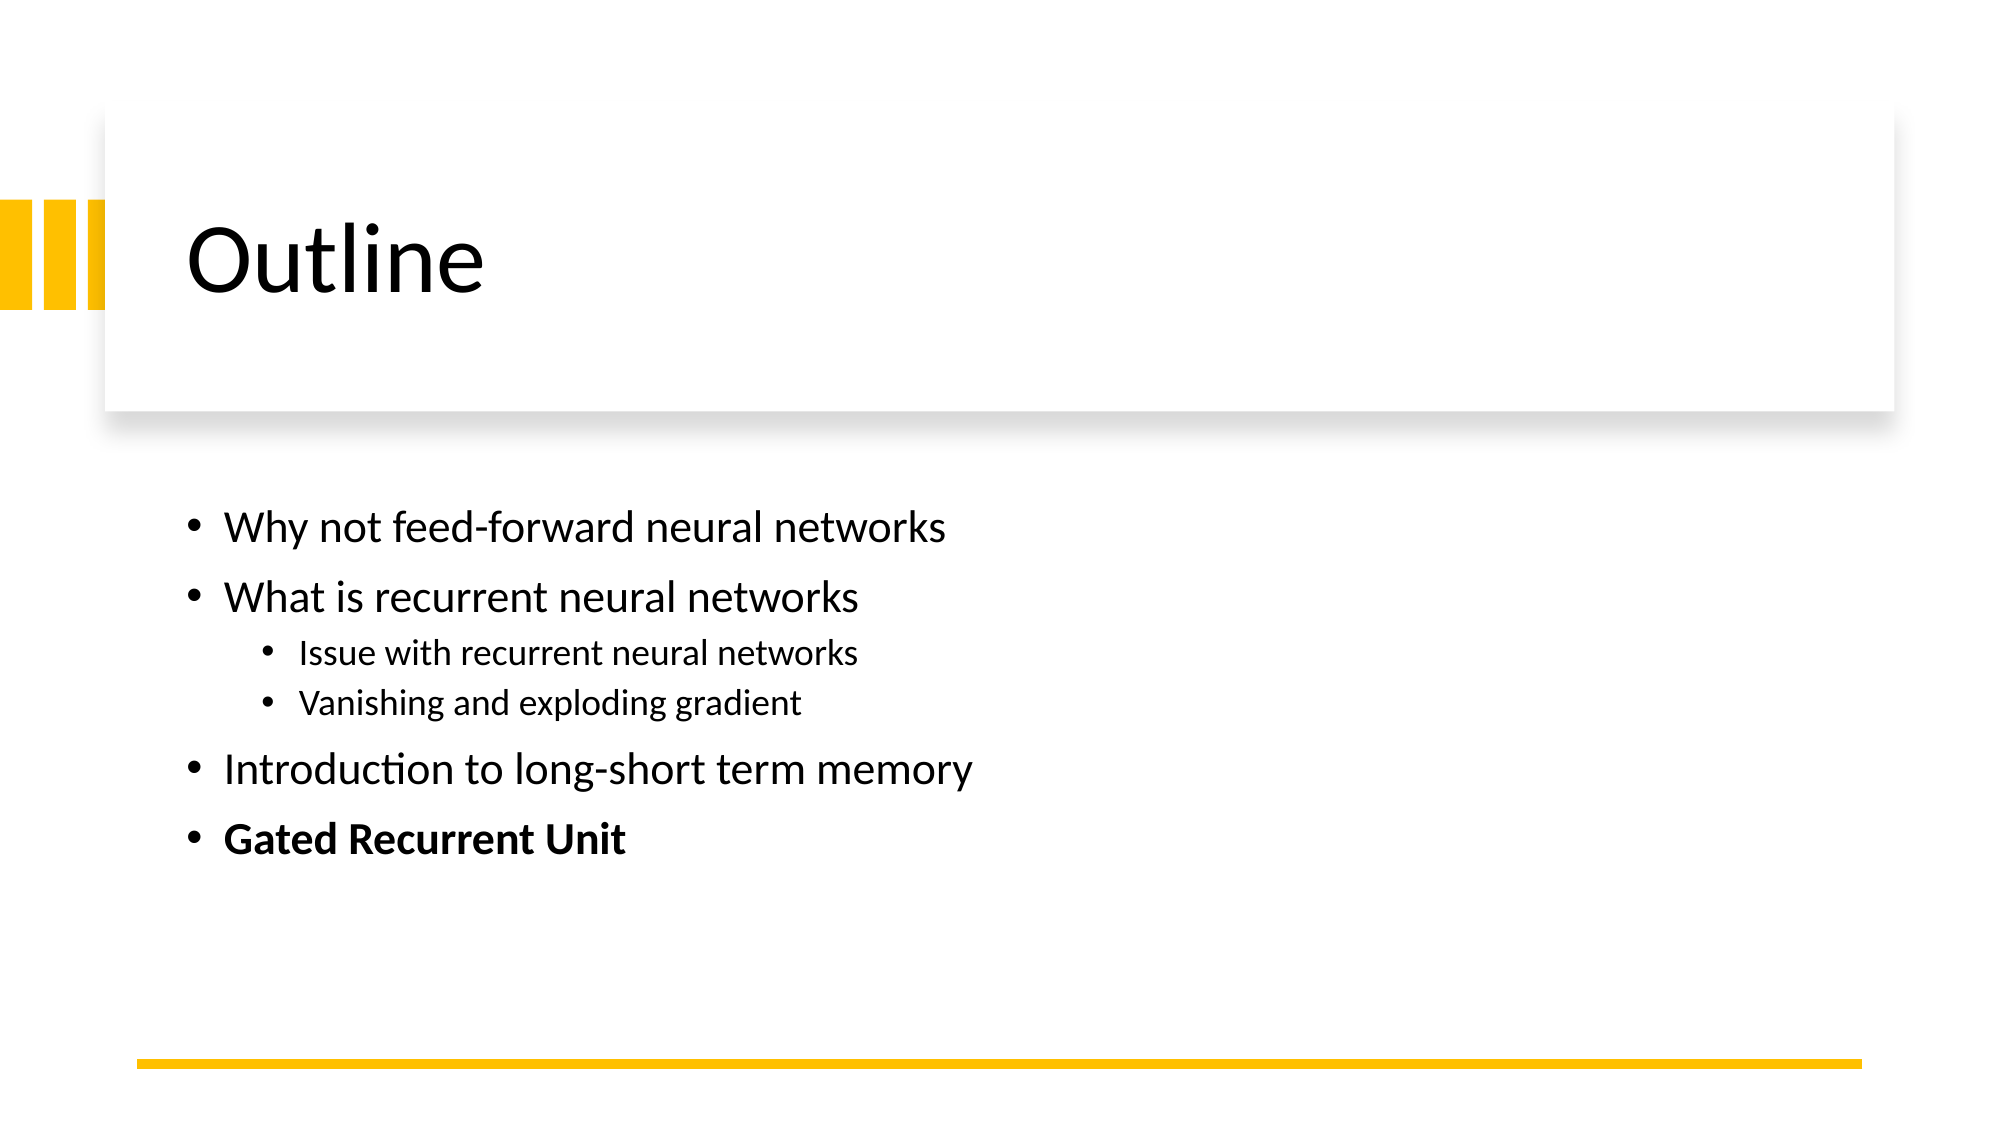

# Outline

Why not feed-forward neural networks
What is recurrent neural networks
Issue with recurrent neural networks
Vanishing and exploding gradient
Introduction to long-short term memory
Gated Recurrent Unit